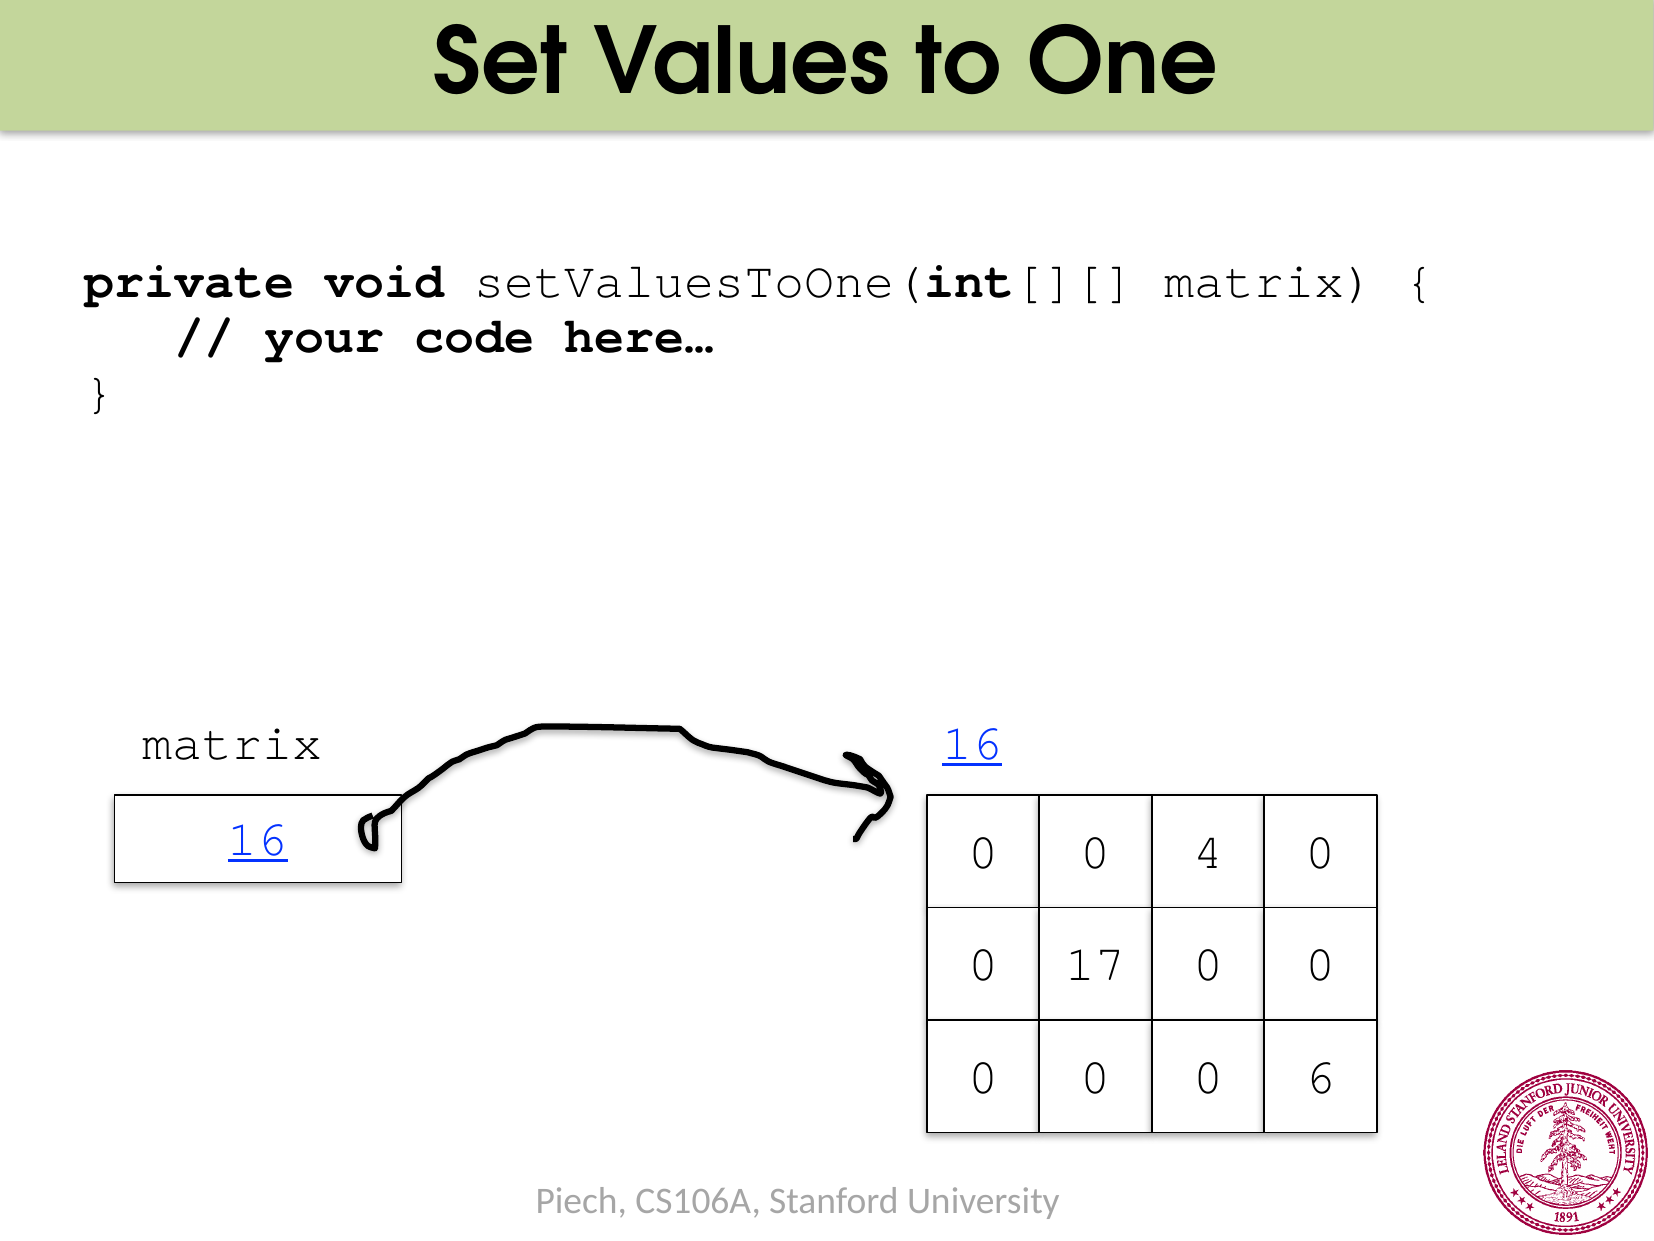

Set Values to One
private void setValuesToOne(int[][] matrix) {
   // your code here…
}
matrix
16

16
0
0
4
0
0
17
0
0
0
0
0
6